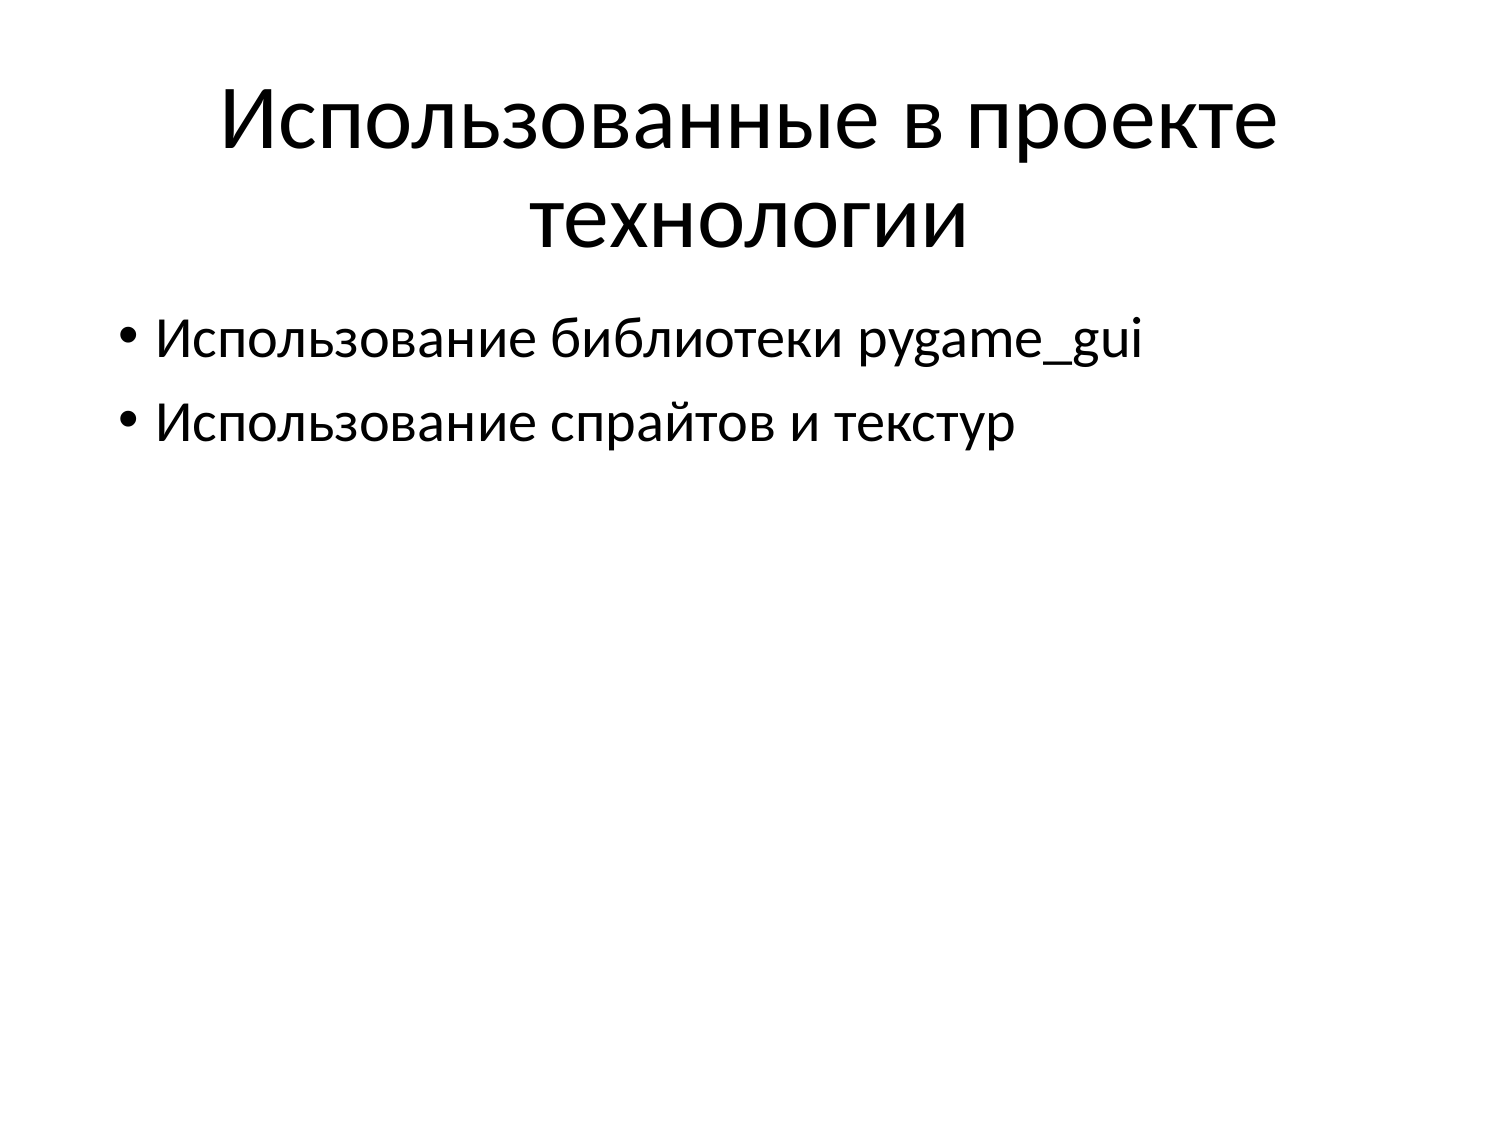

# Использованные в проекте технологии
Использование библиотеки pygame_gui
Использование спрайтов и текстур